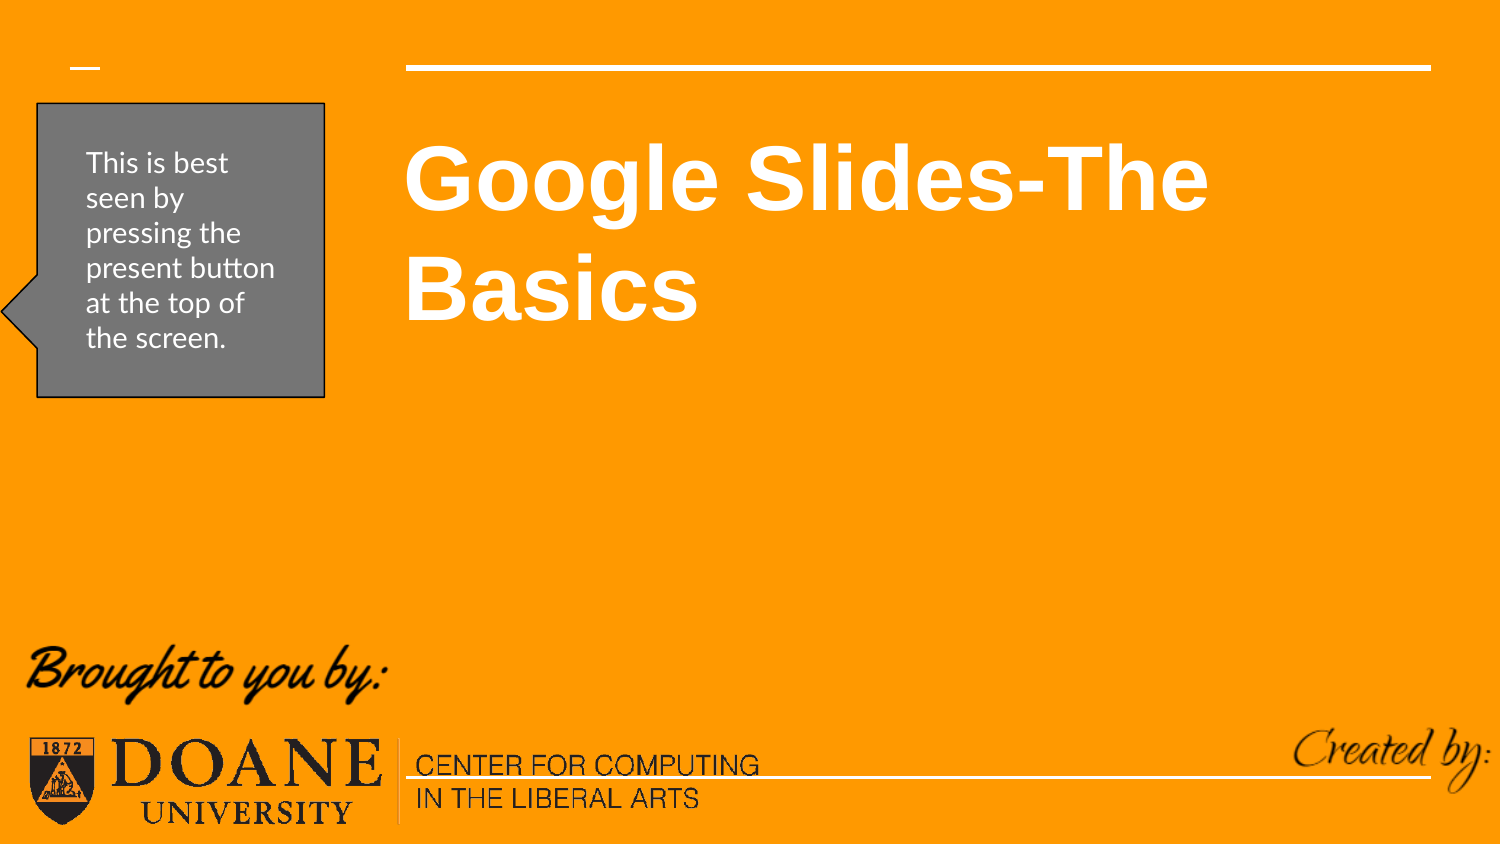

# Google Slides-The Basics

This is best seen by pressing the present button at the top of the screen.